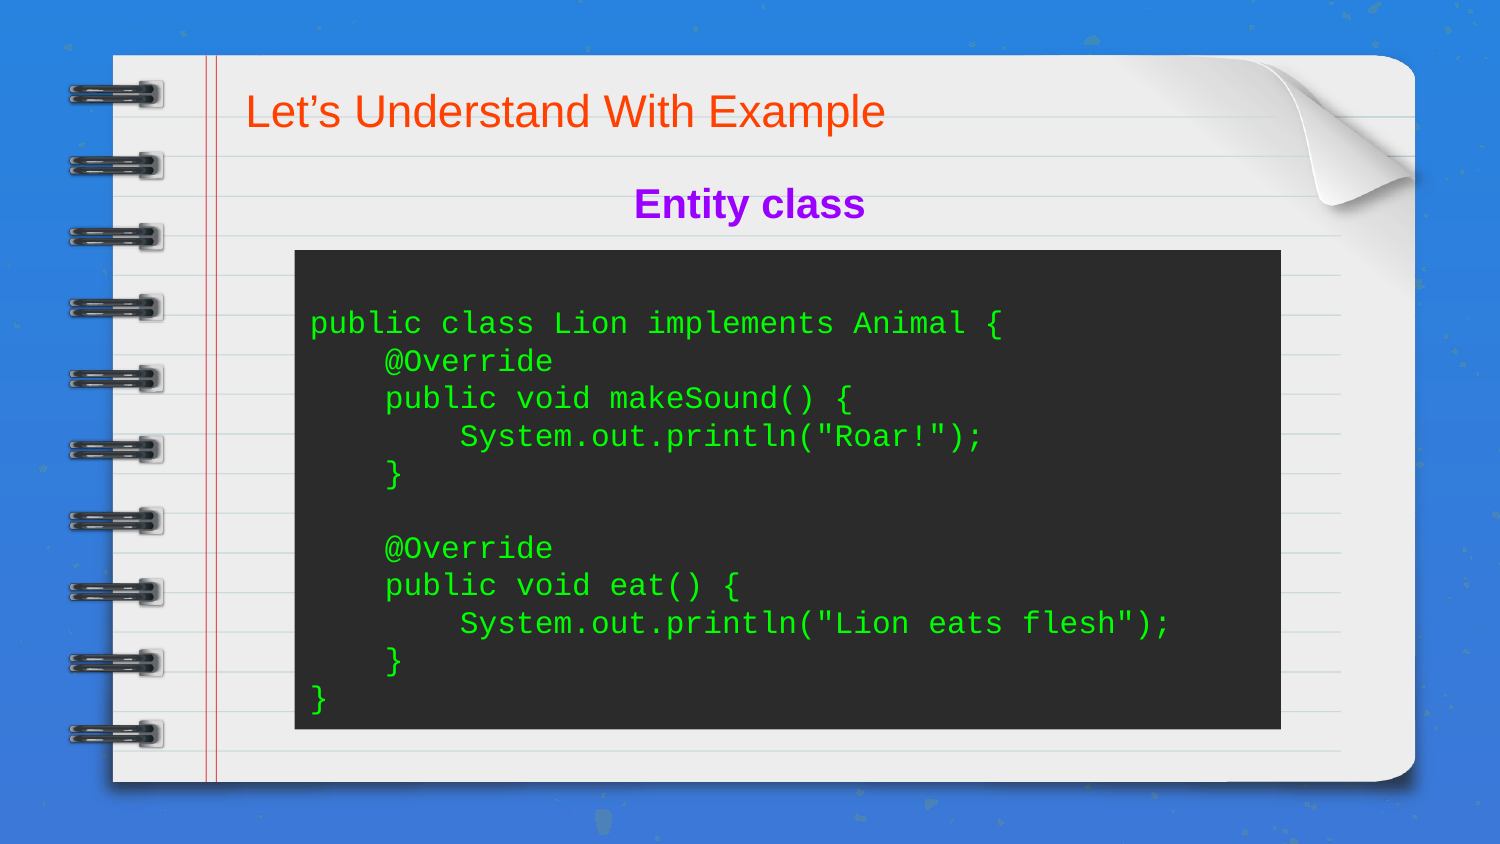

# Let’s Understand With Example
Entity class

public class Lion implements Animal {
    @Override
    public void makeSound() {
        System.out.println("Roar!");
    }

    @Override
    public void eat() {
        System.out.println("Lion eats flesh");
    }
}